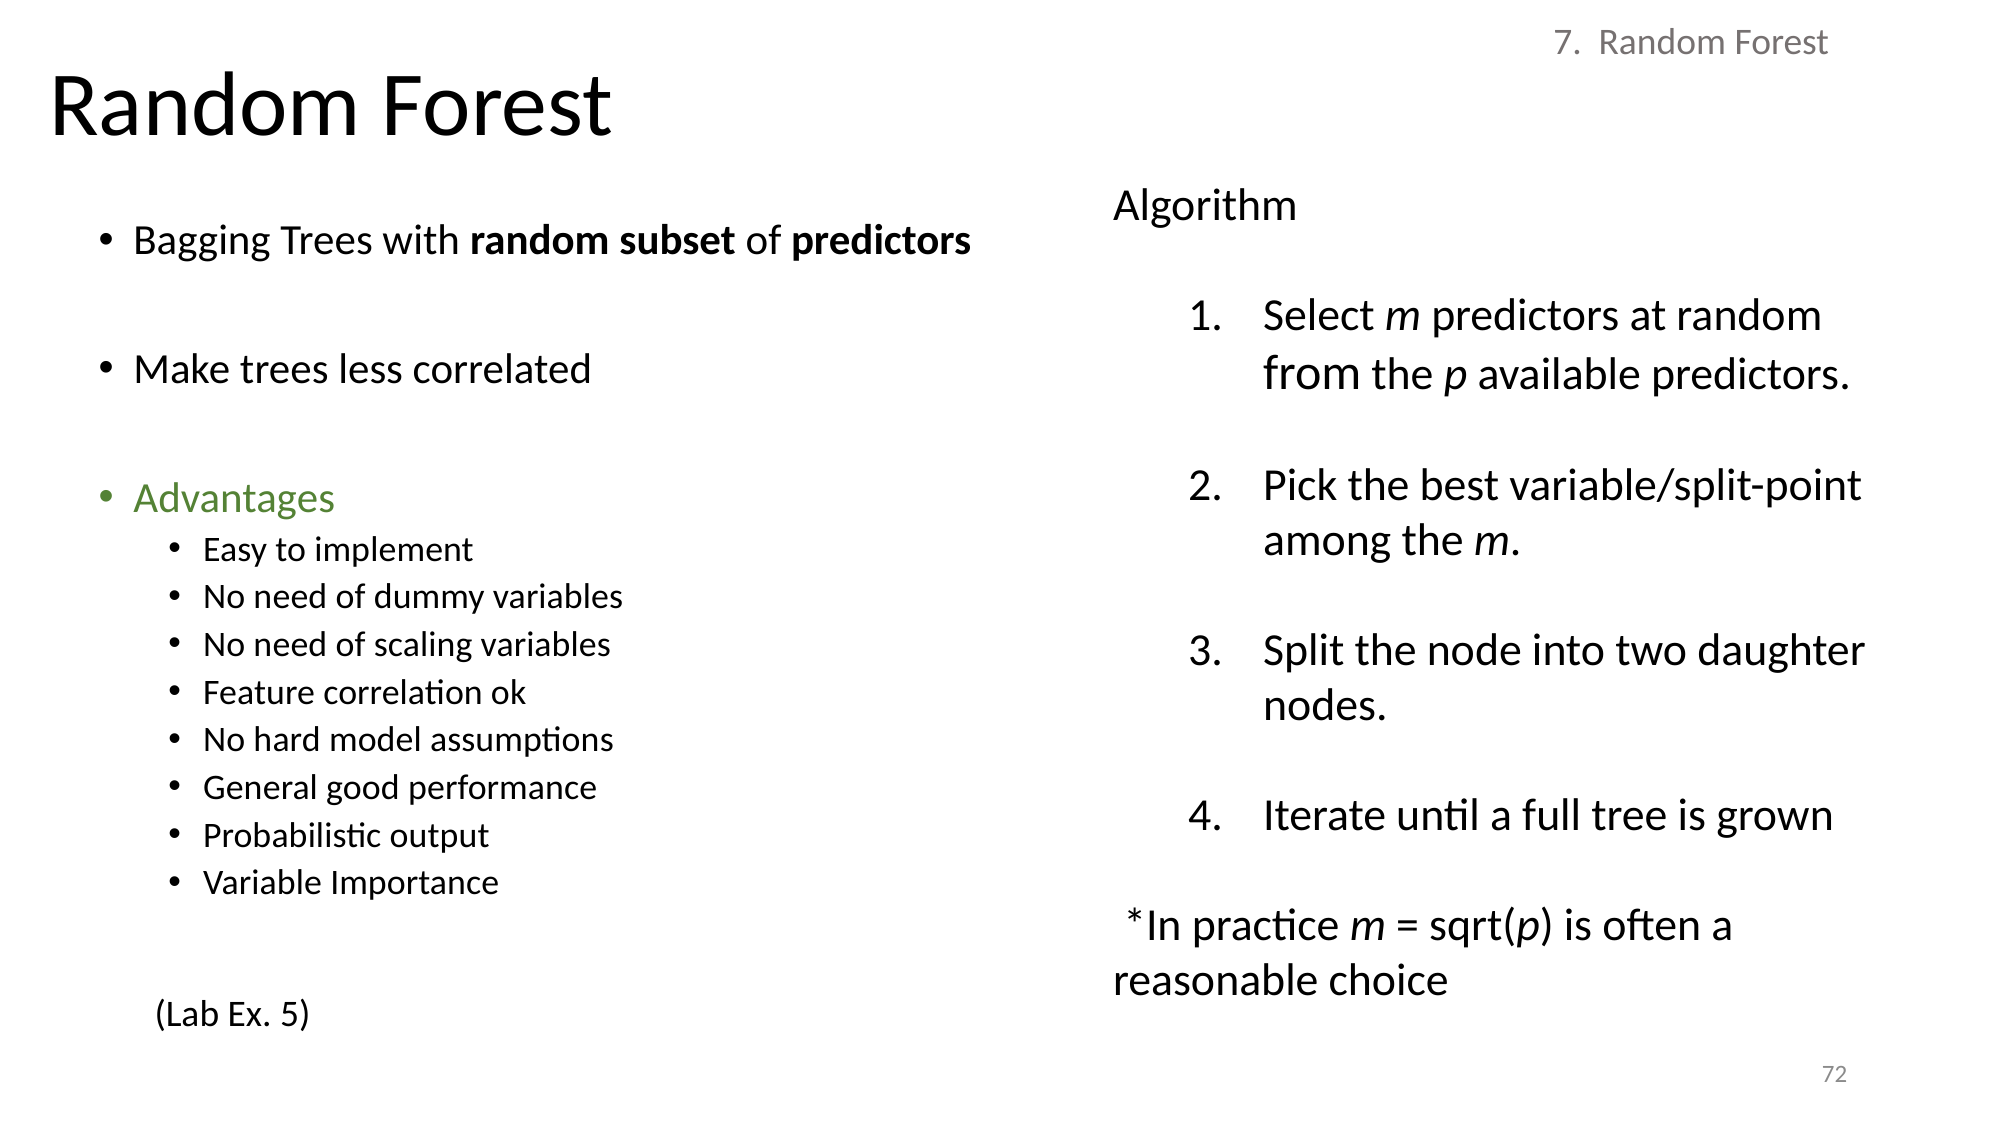

# Random Forest
7.  Random Forest
Algorithm

Select m predictors at random from the p available predictors.

Pick the best variable/split-point among the m.

Split the node into two daughter nodes.

Iterate until a full tree is grown

 *In practice m = sqrt(p) is often a reasonable choice
Bagging Trees with random subset of predictors

Make trees less correlated

Advantages
Easy to implement
No need of dummy variables
No need of scaling variables
Feature correlation ok
No hard model assumptions
General good performance
Probabilistic output
Variable Importance
(Lab Ex. 5)
72